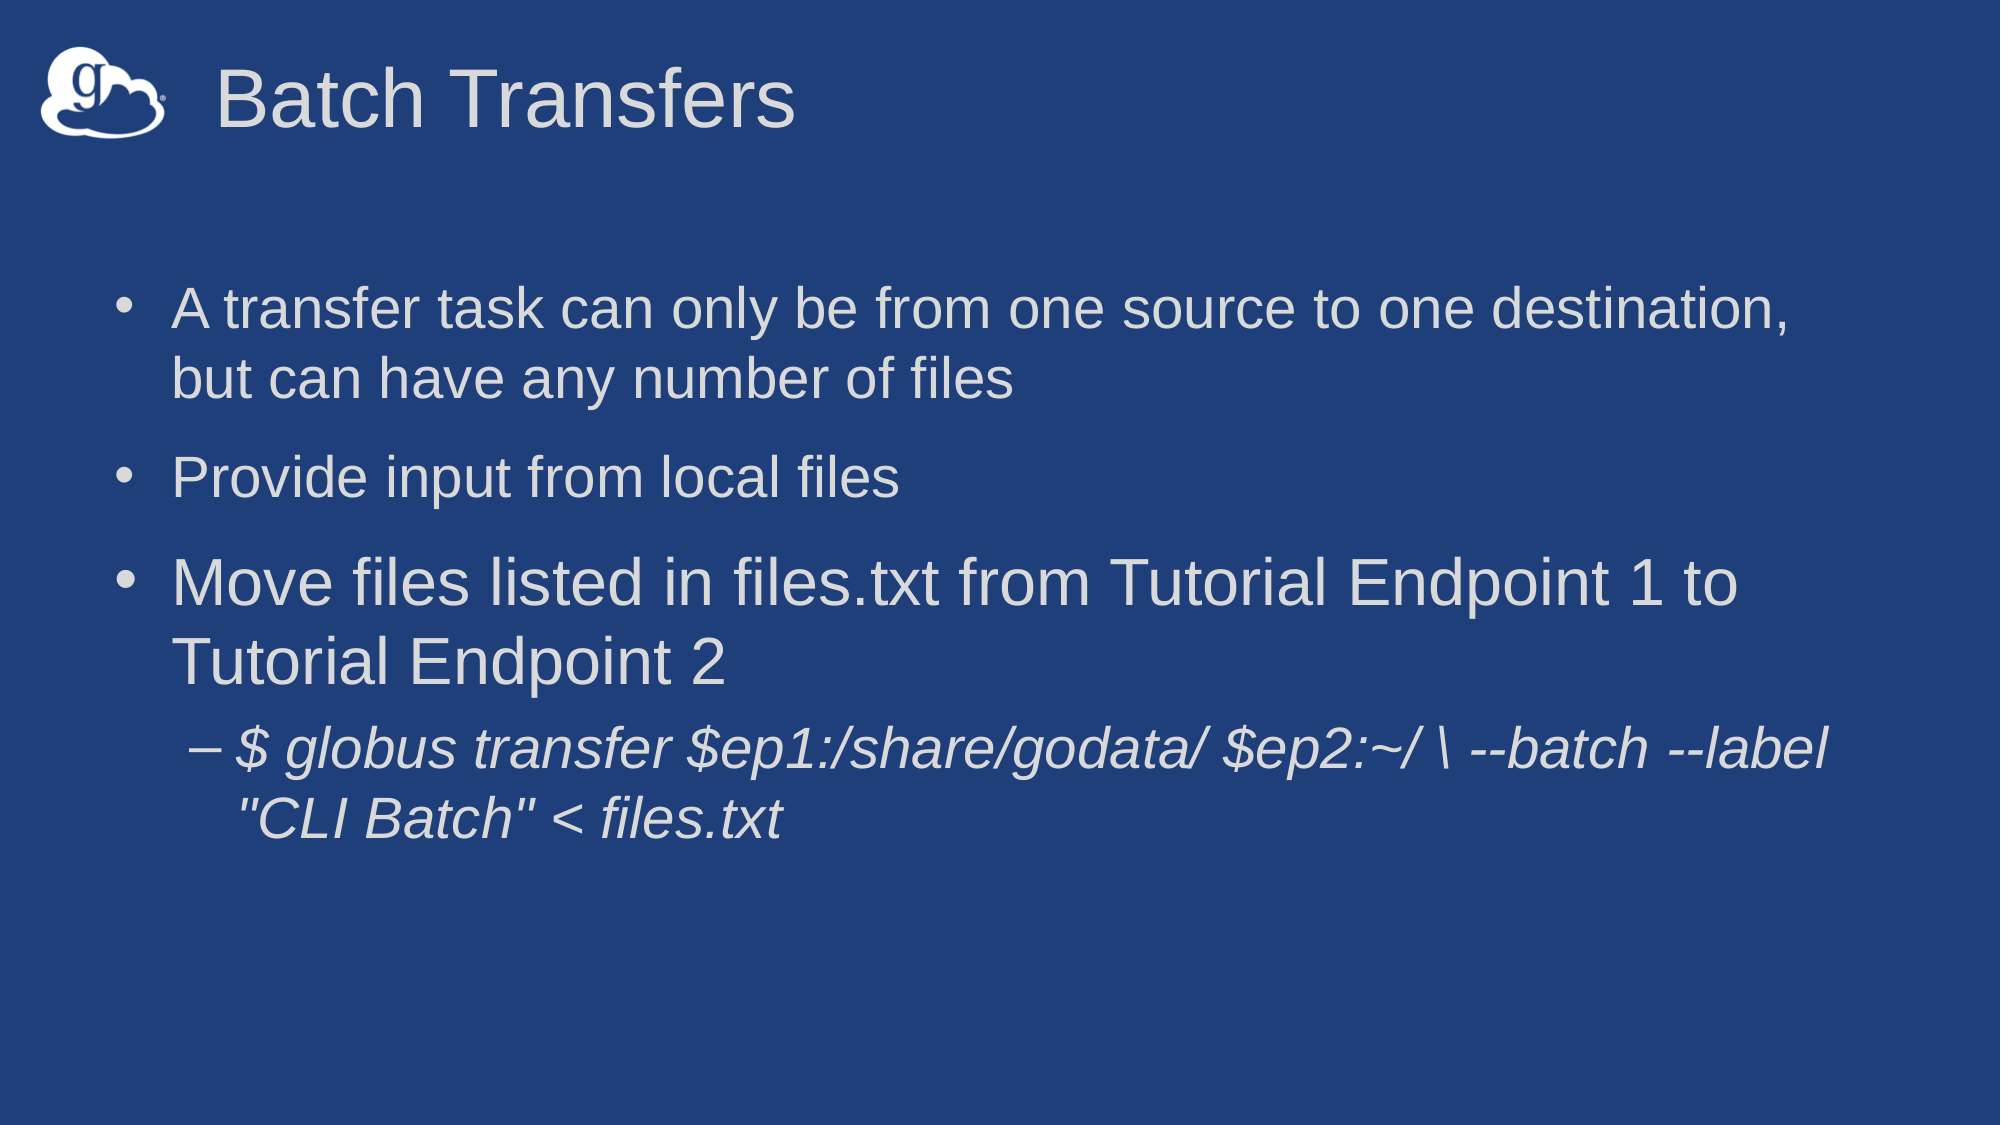

# Batch Transfers
A transfer task can only be from one source to one destination, but can have any number of files
Provide input from local files
Move files listed in files.txt from Tutorial Endpoint 1 to Tutorial Endpoint 2
$ globus transfer $ep1:/share/godata/ $ep2:~/ \ --batch --label "CLI Batch" < files.txt